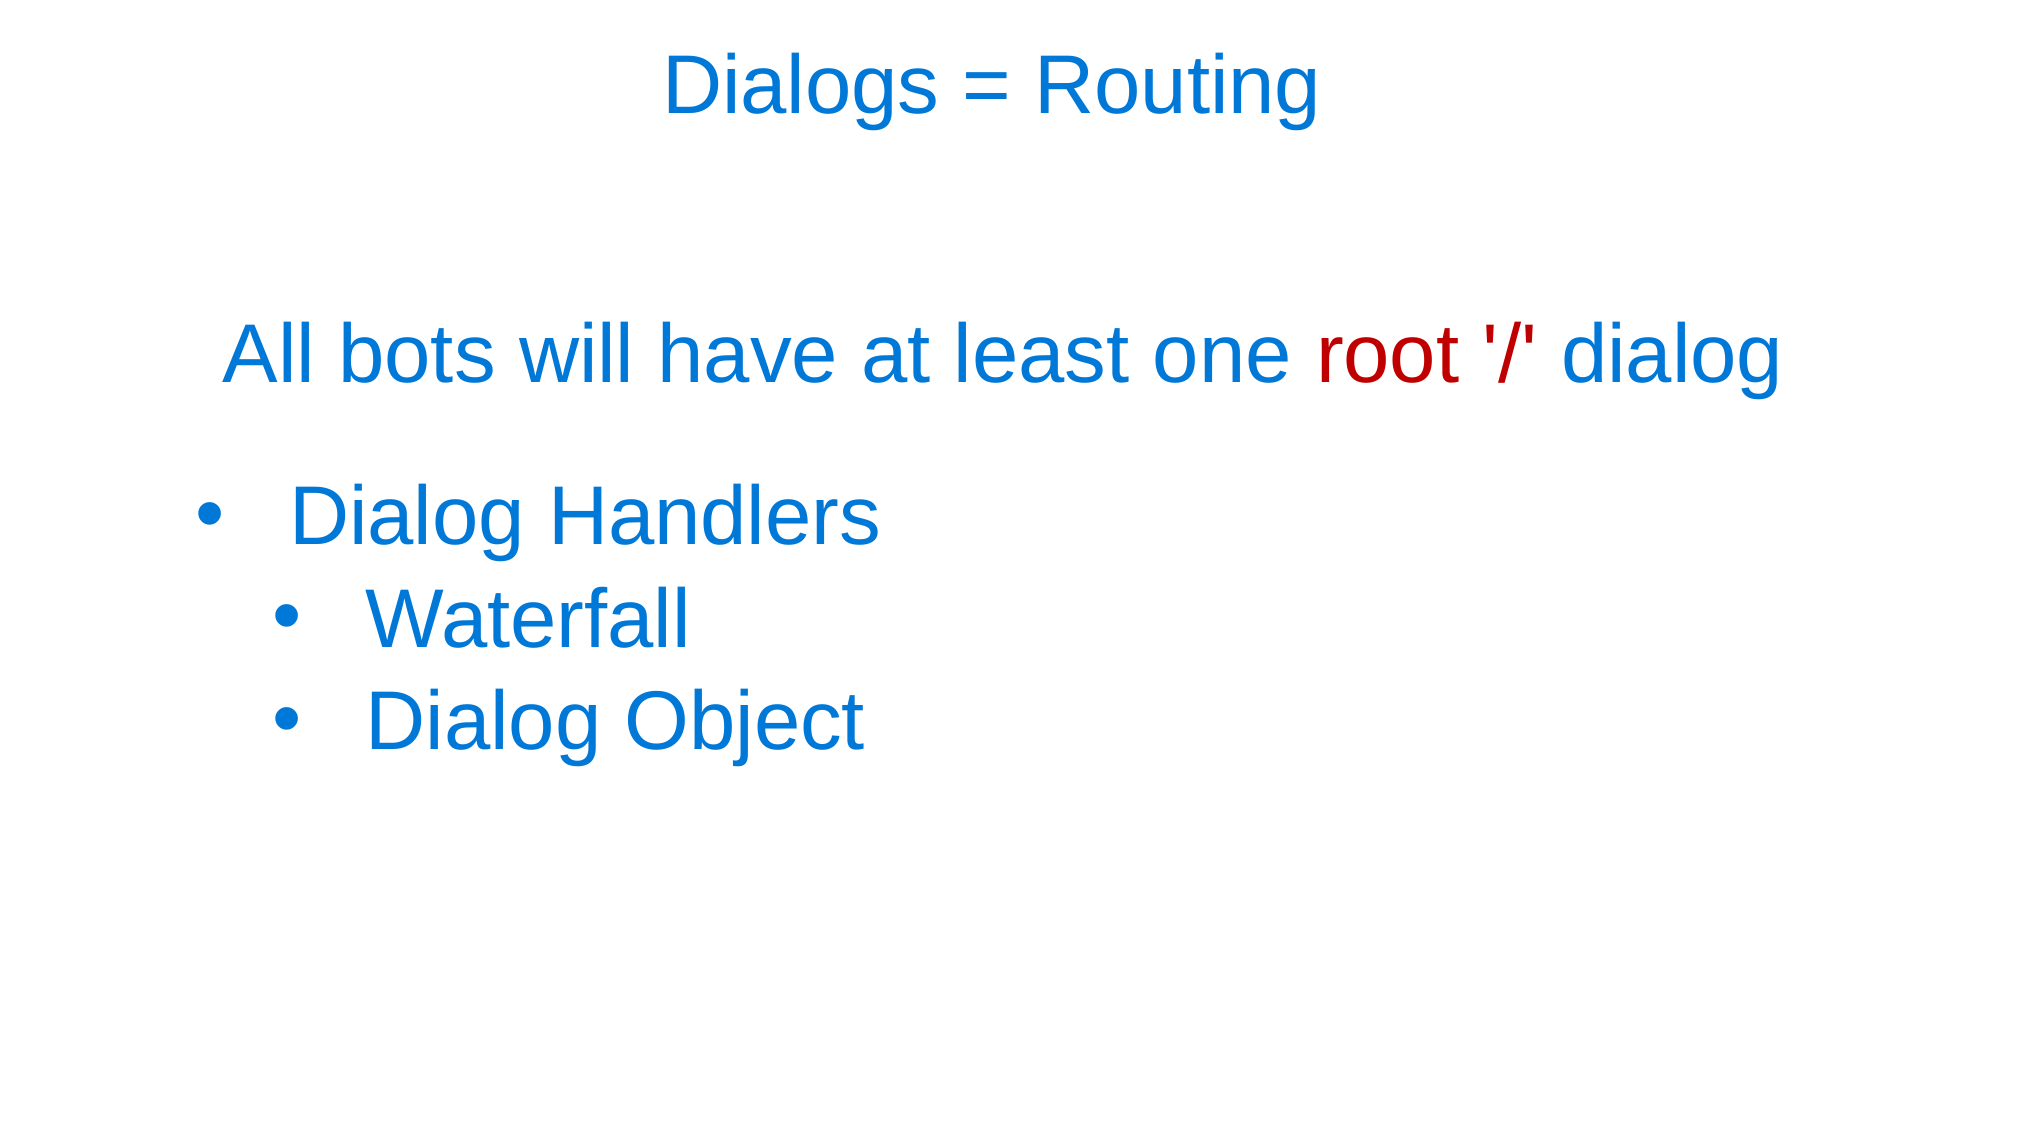

Dialogs = Routing
All bots will have at least one root '/' dialog
Dialog Handlers
Waterfall
Dialog Object